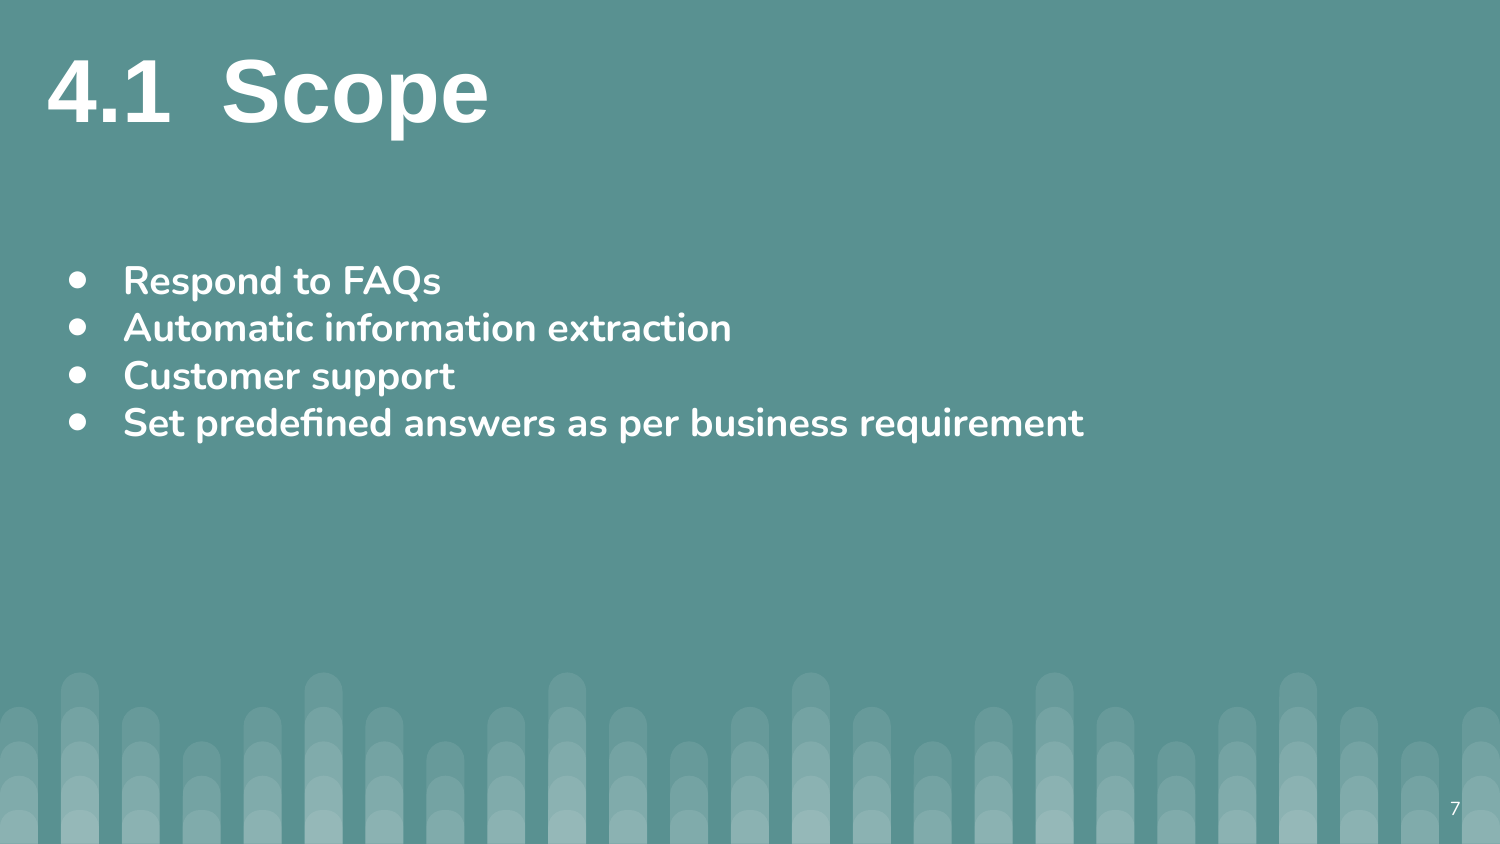

# 4.1  Scope
Respond to FAQs
Automatic information extraction
Customer support
Set predefined answers as per business requirement
7